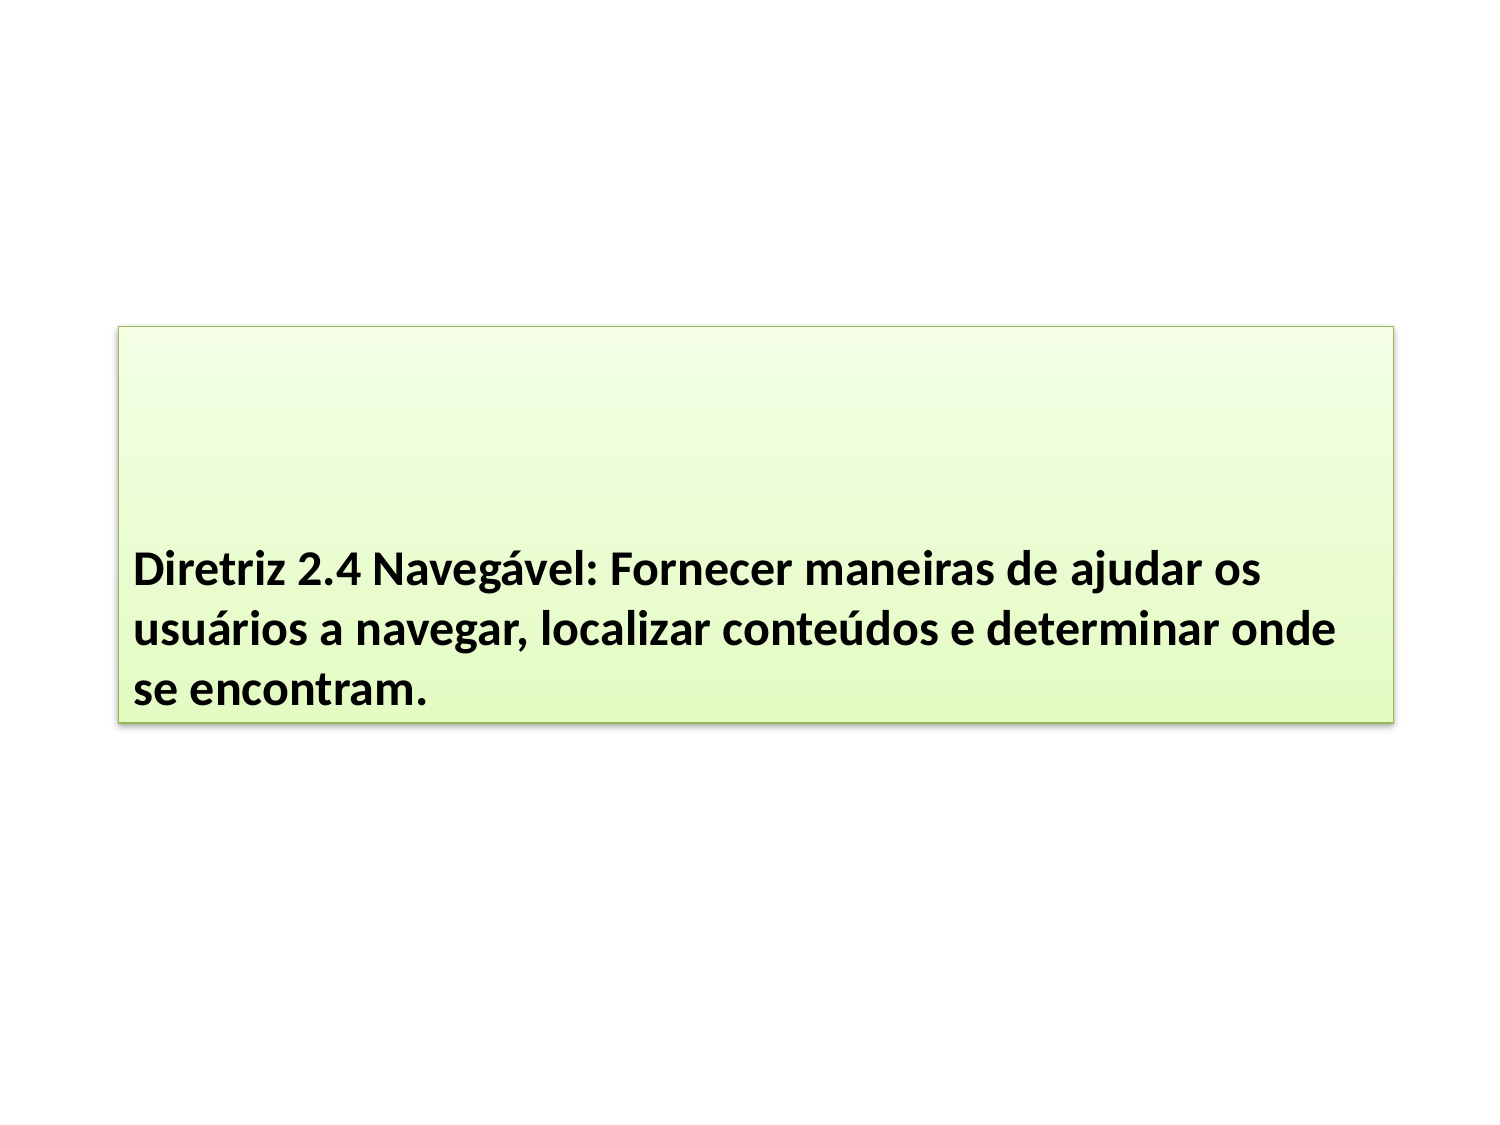

Diretriz 2.4 Navegável: Fornecer maneiras de ajudar os usuários a navegar, localizar conteúdos e determinar onde se encontram.
#